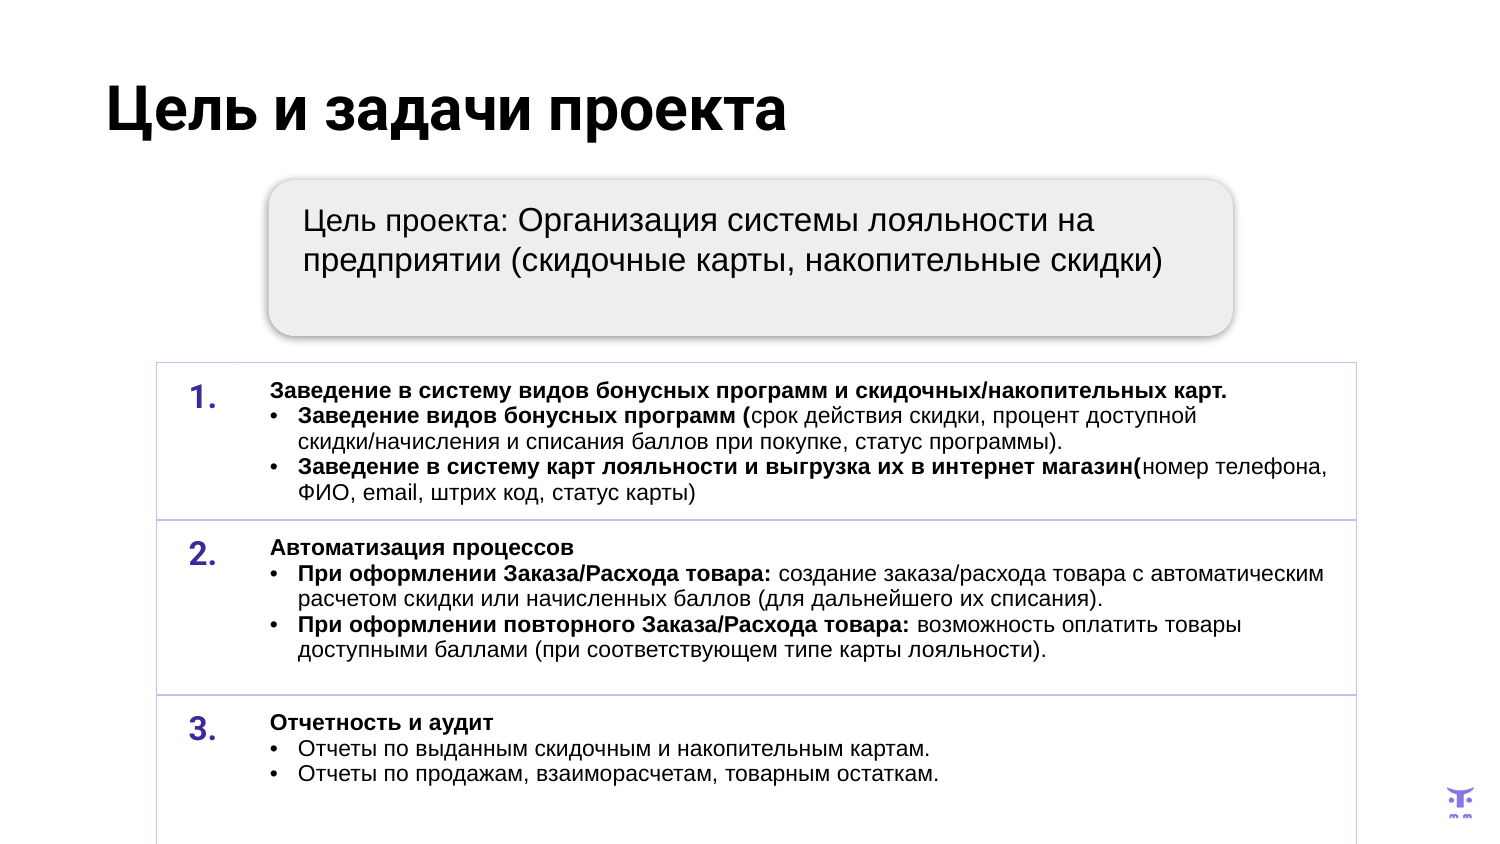

Цель и задачи проекта
Цель проекта: Организация системы лояльности на предприятии (скидочные карты, накопительные скидки)

| 1. | Заведение в систему видов бонусных программ и скидочных/накопительных карт. Заведение видов бонусных программ (срок действия скидки, процент доступной скидки/начисления и списания баллов при покупке, статус программы). Заведение в систему карт лояльности и выгрузка их в интернет магазин(номер телефона, ФИО, email, штрих код, статус карты) |
| --- | --- |
| 2. | Автоматизация процессов При оформлении Заказа/Расхода товара: создание заказа/расхода товара с автоматическим расчетом скидки или начисленных баллов (для дальнейшего их списания). При оформлении повторного Заказа/Расхода товара: возможность оплатить товары доступными баллами (при соответствующем типе карты лояльности). |
| 3. | Отчетность и аудит Отчеты по выданным скидочным и накопительным картам. Отчеты по продажам, взаиморасчетам, товарным остаткам. |